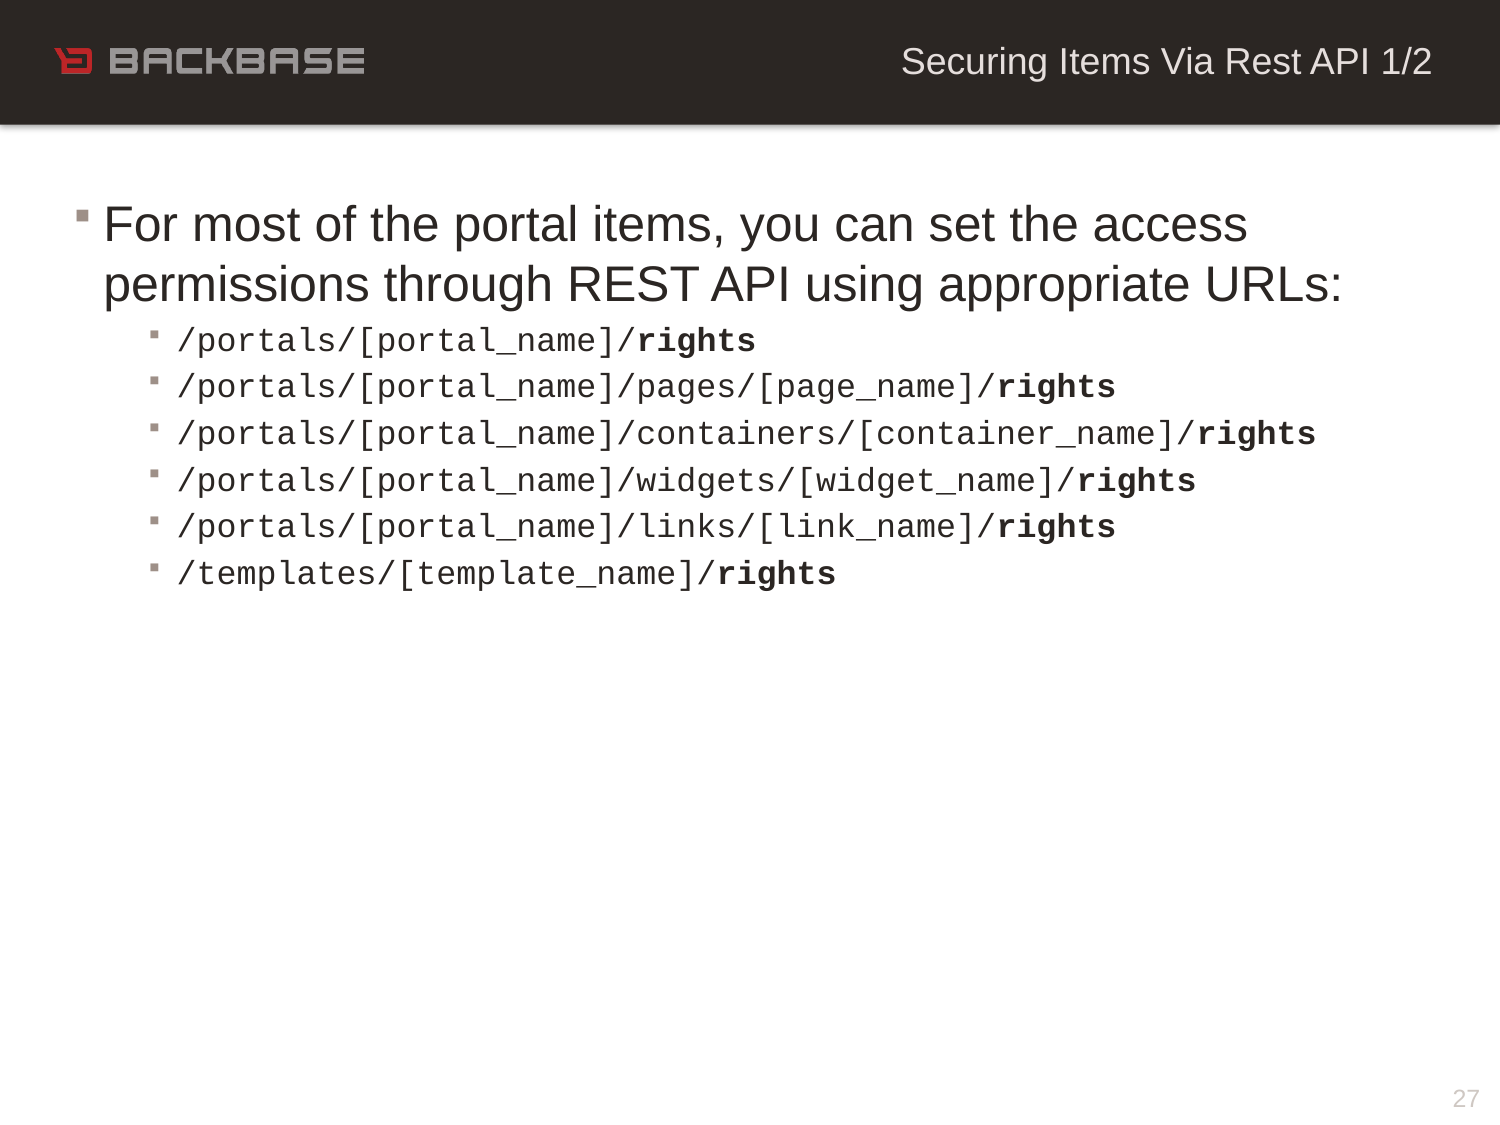

Securing Items Via Rest API 1/2
For most of the portal items, you can set the access permissions through REST API using appropriate URLs:
/portals/[portal_name]/rights
/portals/[portal_name]/pages/[page_name]/rights
/portals/[portal_name]/containers/[container_name]/rights
/portals/[portal_name]/widgets/[widget_name]/rights
/portals/[portal_name]/links/[link_name]/rights
/templates/[template_name]/rights

27